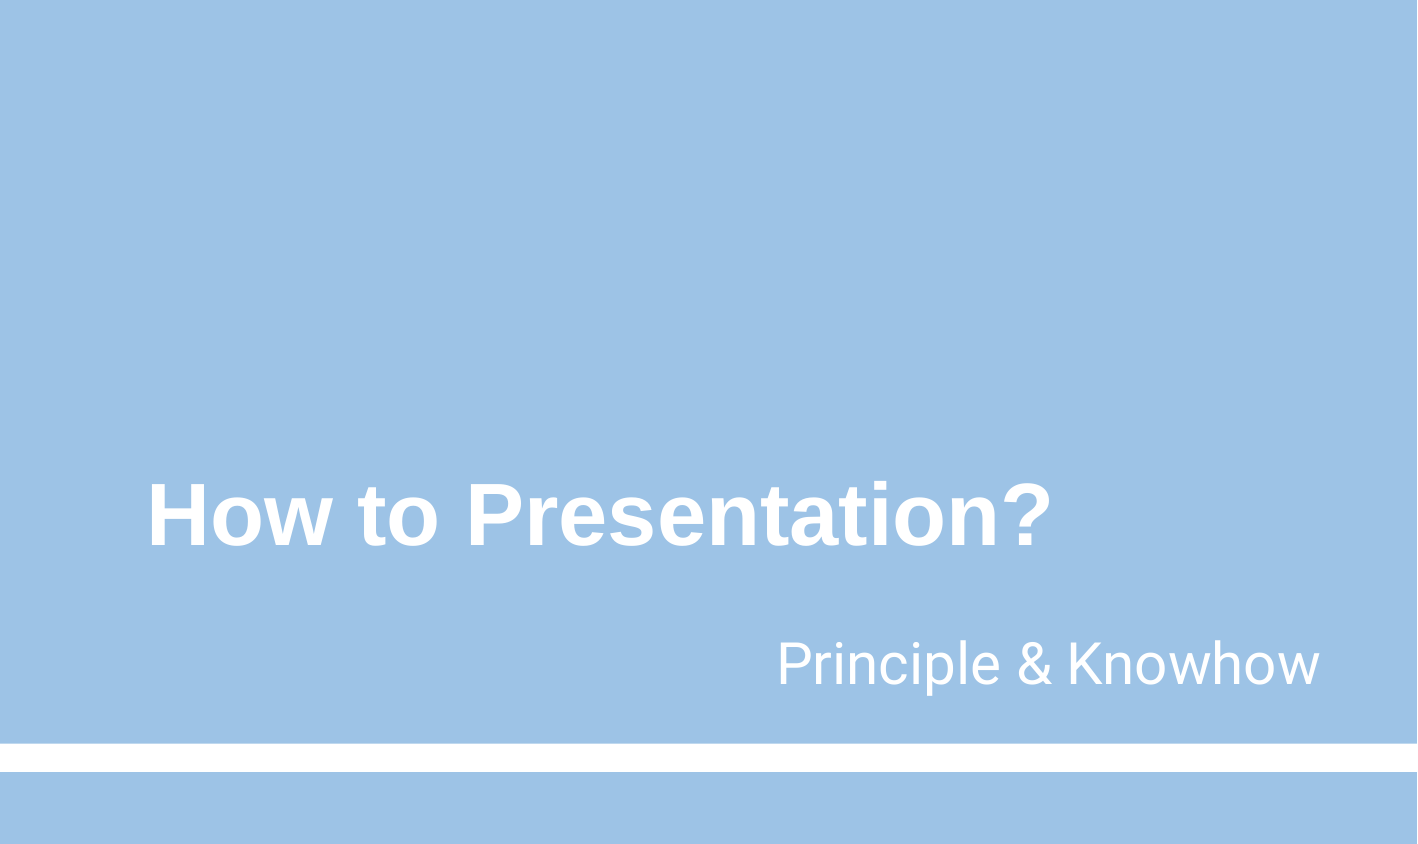

# How to Presentation?

Principle & Knowhow